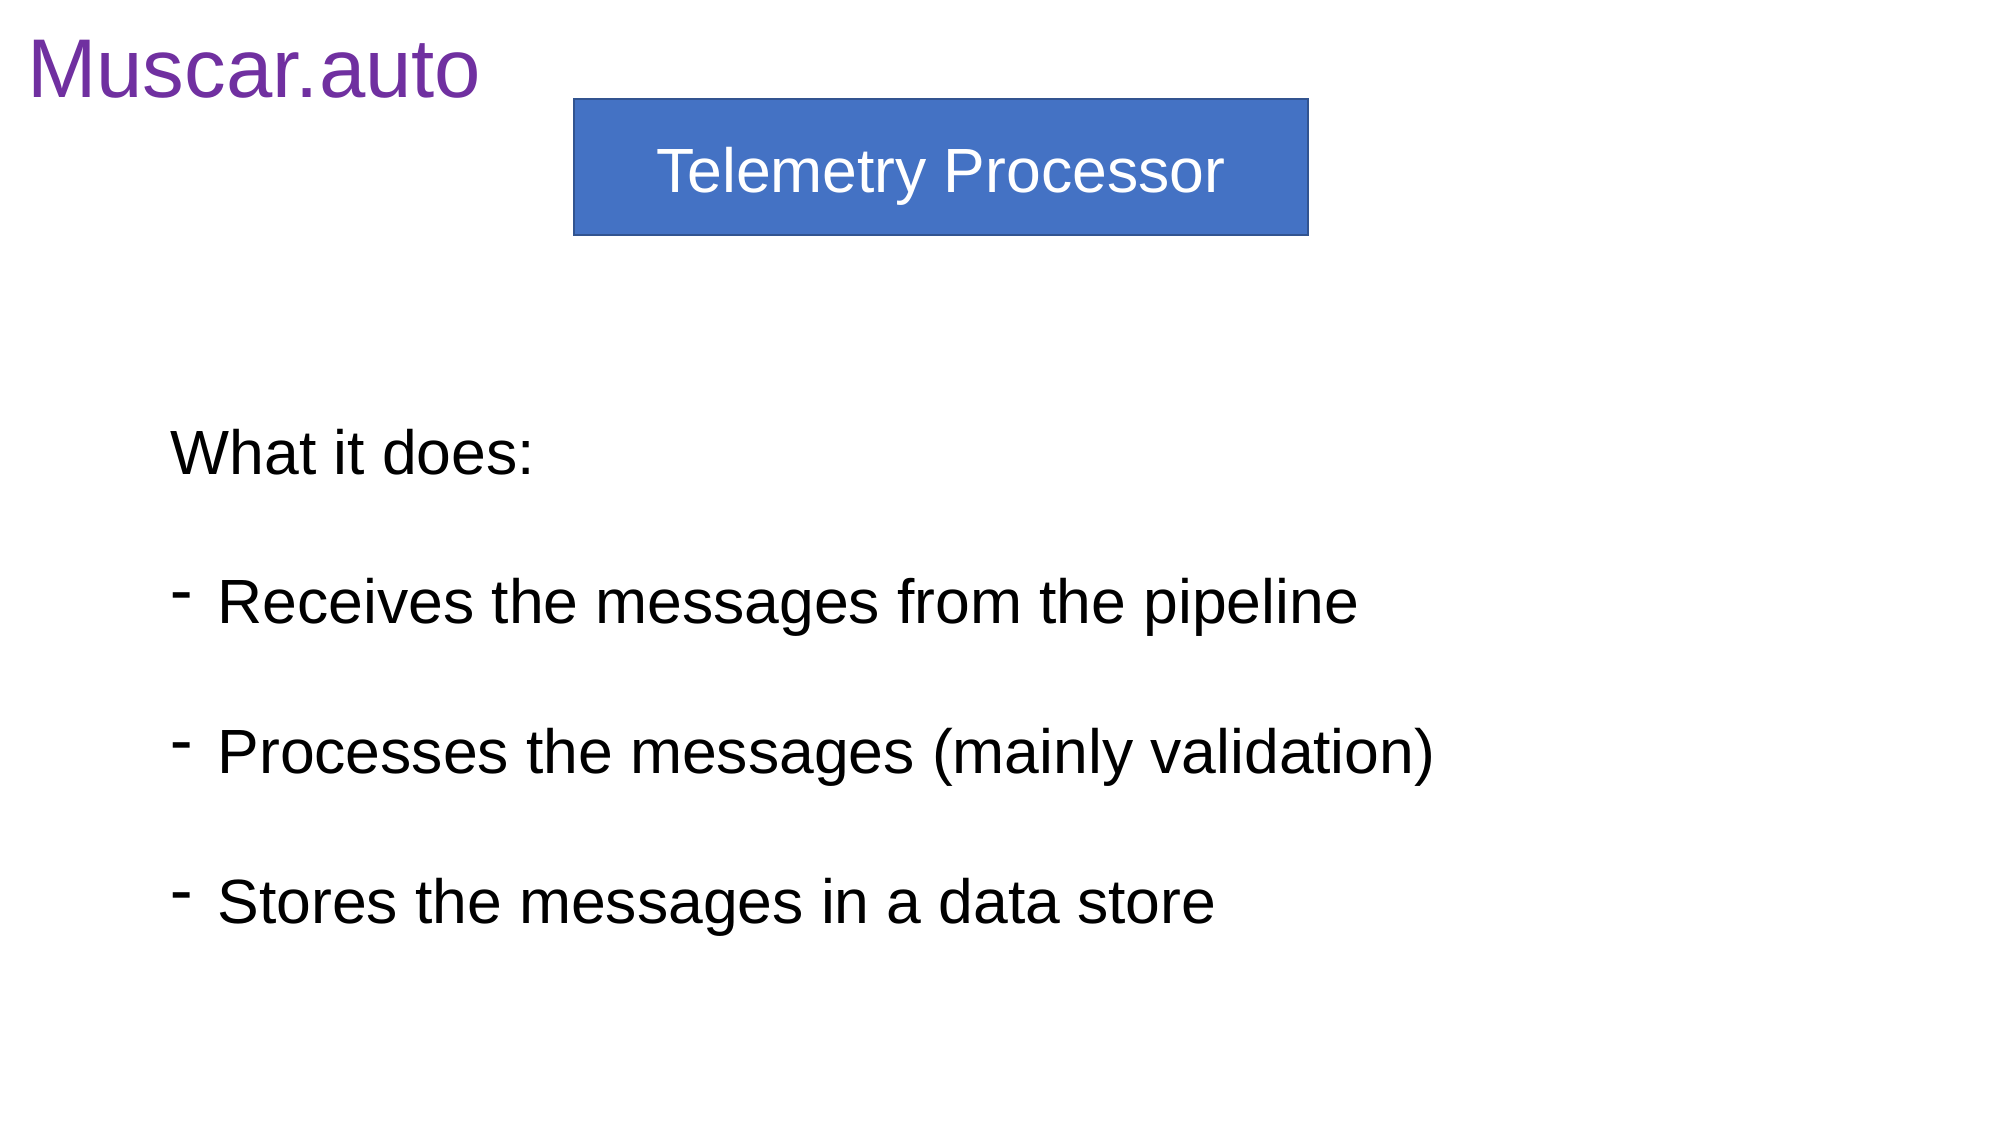

Muscar.auto
Telemetry Processor
What it does:
Receives the messages from the pipeline
Processes the messages (mainly validation)
Stores the messages in a data store